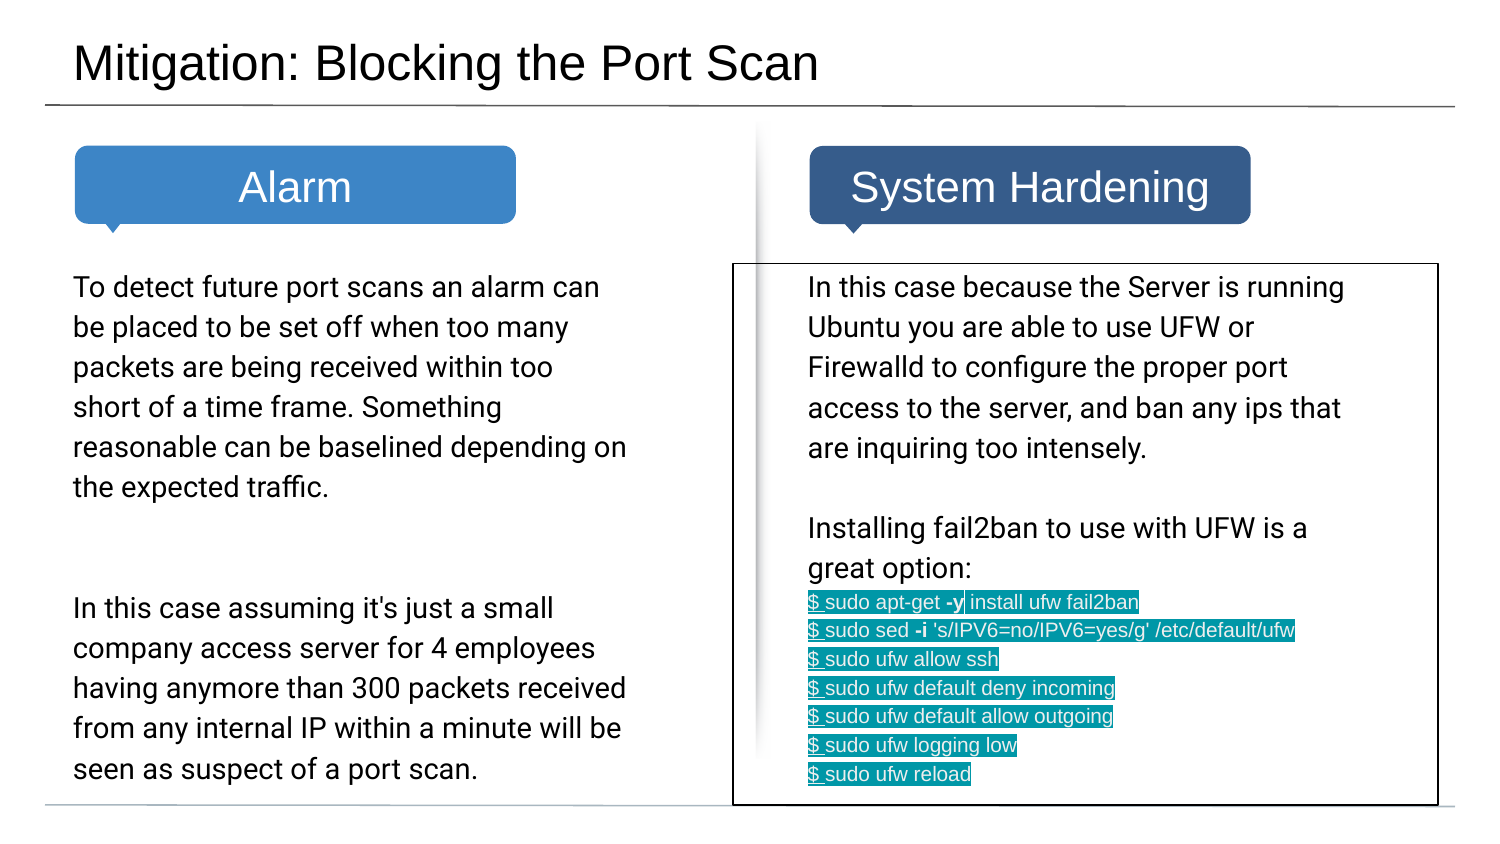

# Mitigation: Blocking the Port Scan
To detect future port scans an alarm can be placed to be set off when too many packets are being received within too short of a time frame. Something reasonable can be baselined depending on the expected traffic.

In this case assuming it's just a small company access server for 4 employees having anymore than 300 packets received from any internal IP within a minute will be seen as suspect of a port scan.
In this case because the Server is running Ubuntu you are able to use UFW or Firewalld to configure the proper port access to the server, and ban any ips that are inquiring too intensely.

Installing fail2ban to use with UFW is a great option:
$ sudo apt-get -y install ufw fail2ban
$ sudo sed -i 's/IPV6=no/IPV6=yes/g' /etc/default/ufw
$ sudo ufw allow ssh
$ sudo ufw default deny incoming
$ sudo ufw default allow outgoing
$ sudo ufw logging low
$ sudo ufw reload